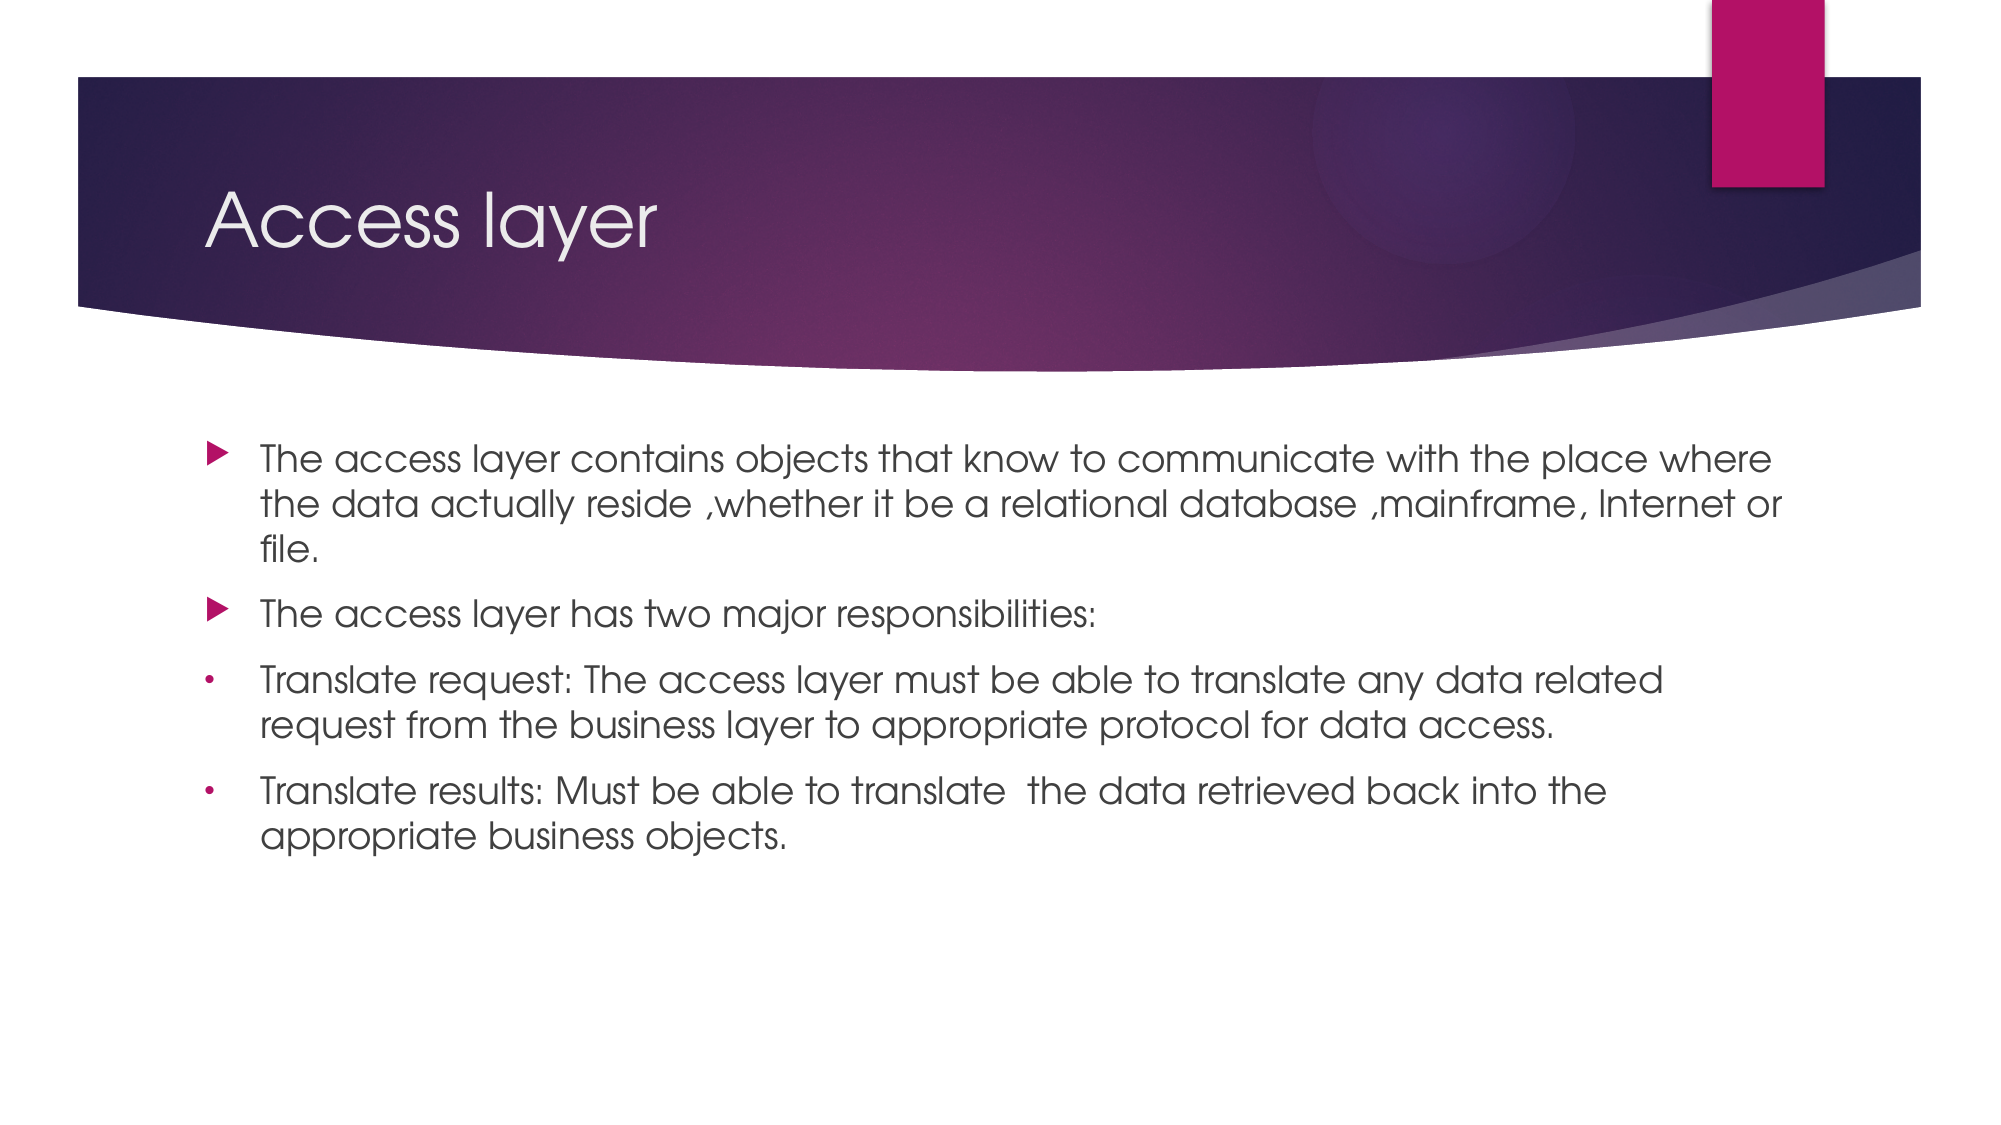

# Access layer
The access layer contains objects that know to communicate with the place where the data actually reside ,whether it be a relational database ,mainframe, Internet or file.
The access layer has two major responsibilities:
Translate request: The access layer must be able to translate any data related request from the business layer to appropriate protocol for data access.
Translate results: Must be able to translate  the data retrieved back into the appropriate business objects.